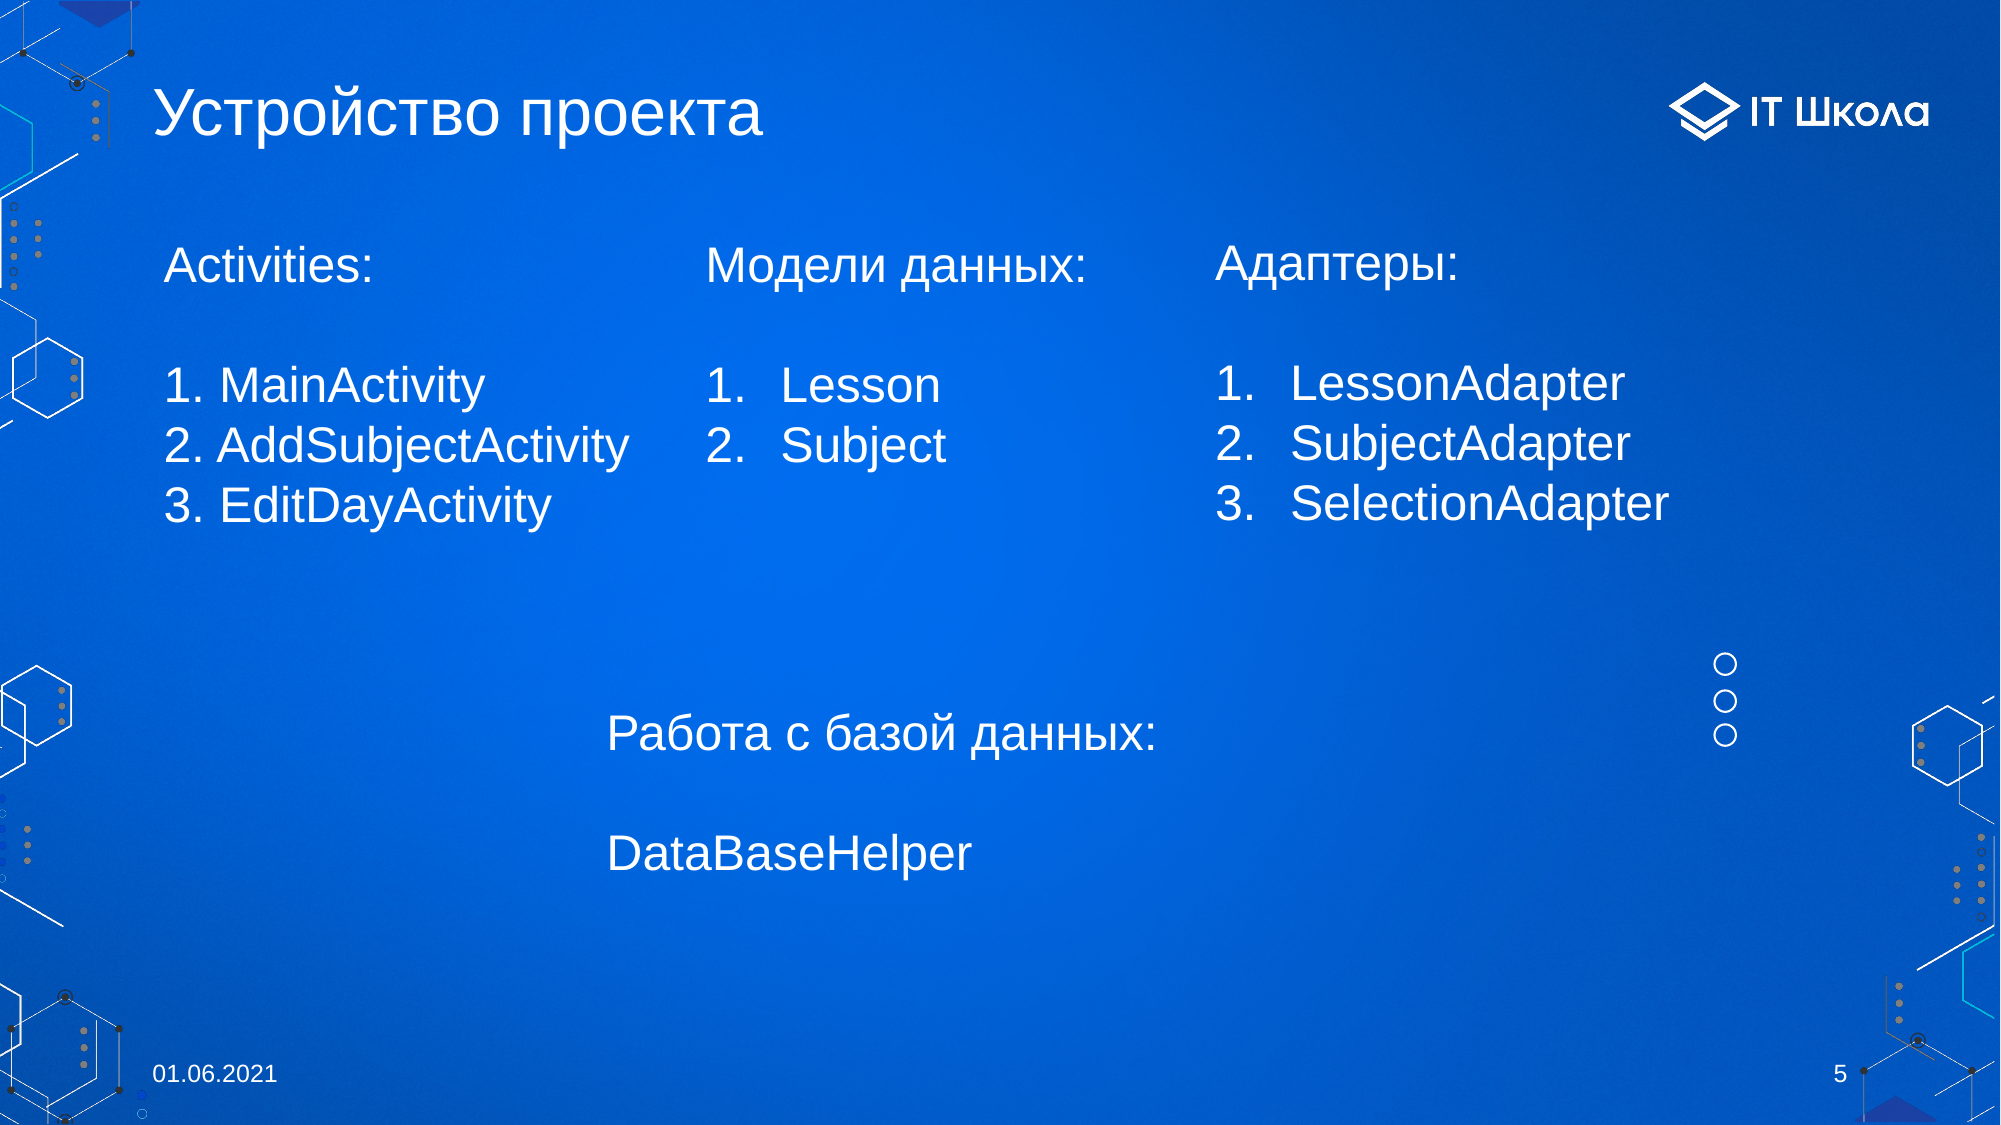

# Устройство проекта
Адаптеры:

LessonAdapter
SubjectAdapter
SelectionAdapter
Activities:
1. MainActivity
2. AddSubjectActivity
3. EditDayActivity
Модели данных:

Lesson
Subject

Работа с базой данных:

DataBaseHelper
01.06.2021
5